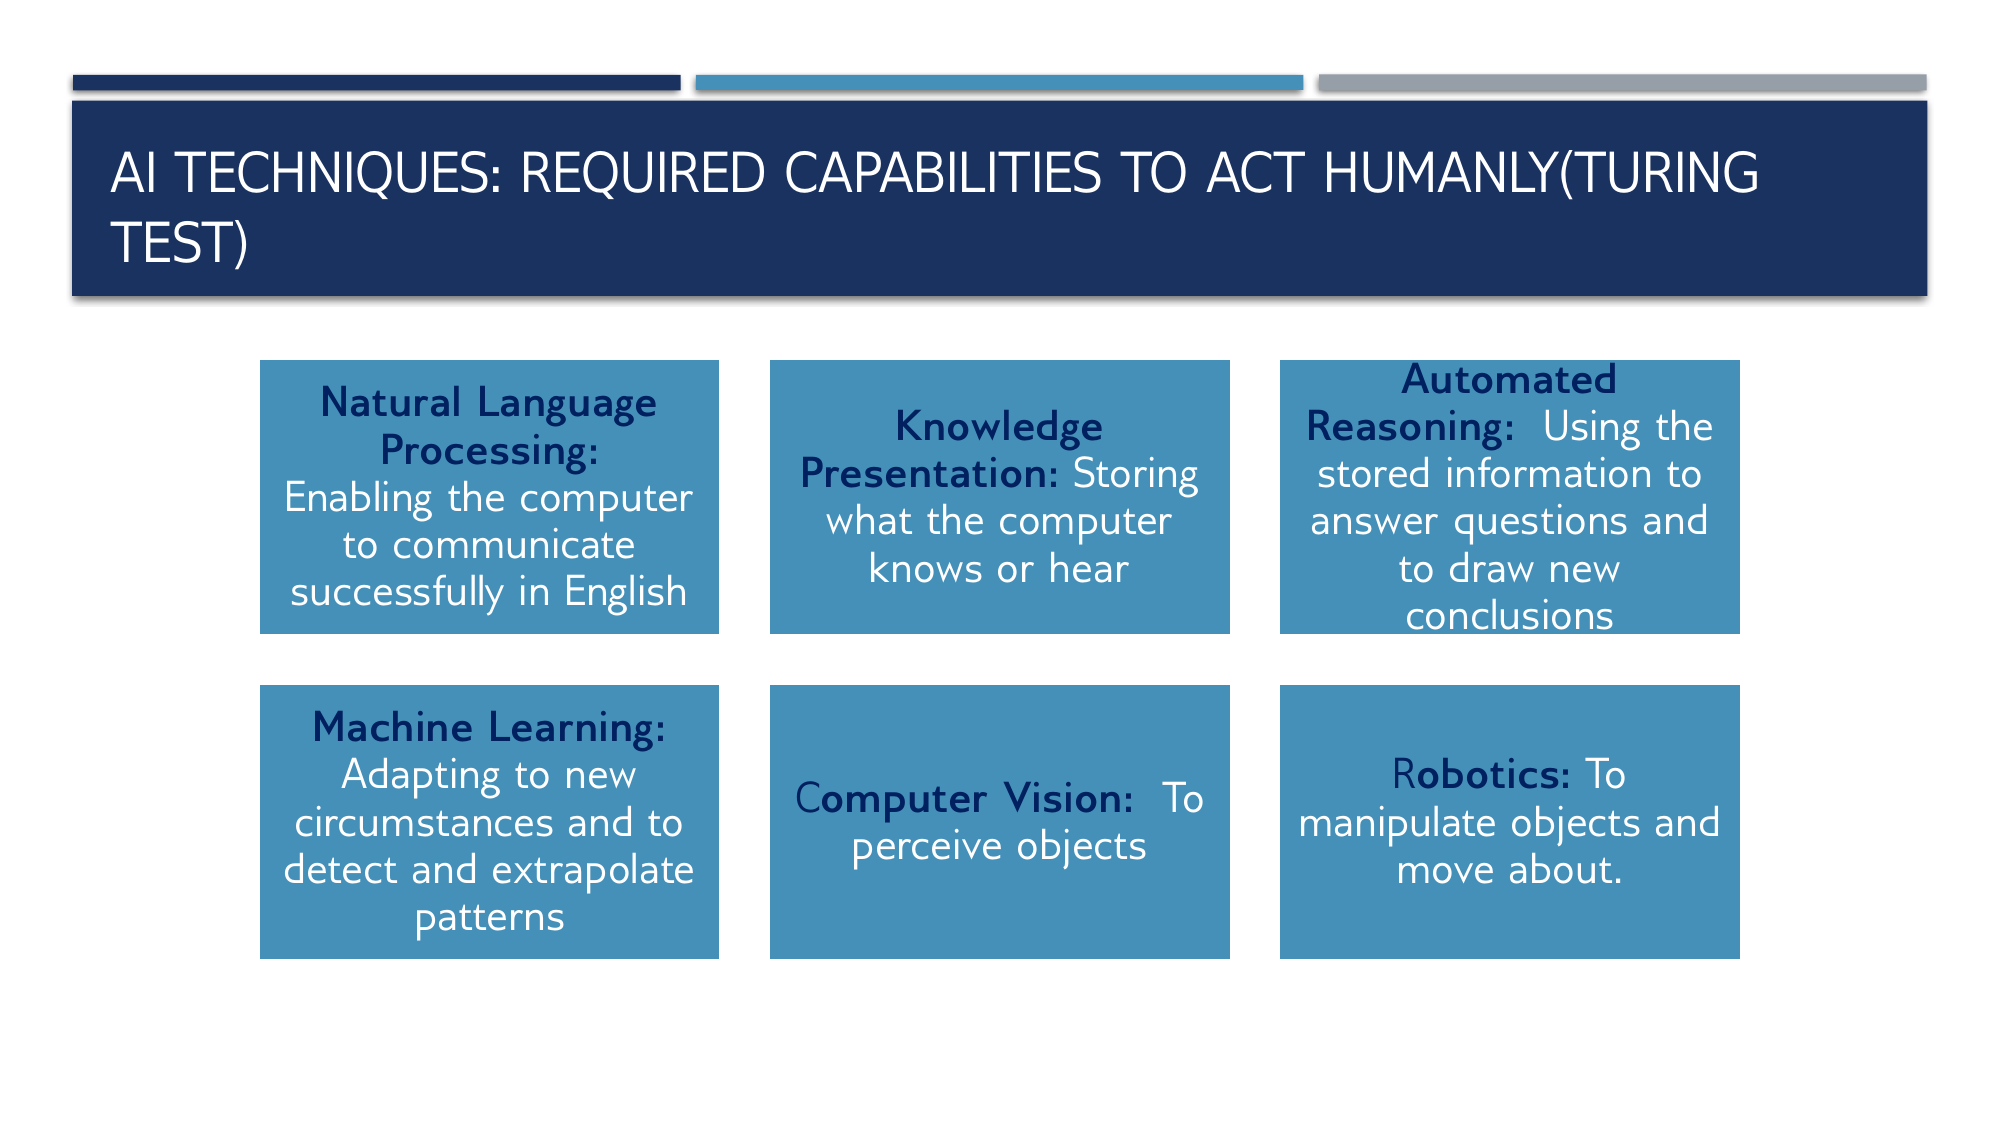

# AI Techniques: REQUIRED Capabilities to ACT humanly(turing test)
Natural Language Processing: Enabling the computer to communicate successfully in English
Knowledge Presentation: Storing what the computer knows or hear
Automated Reasoning:  Using the stored information to answer questions and to draw new conclusions
Machine Learning: Adapting to new circumstances and to detect and extrapolate patterns
Computer Vision:  To perceive objects
Robotics: To manipulate objects and move about.